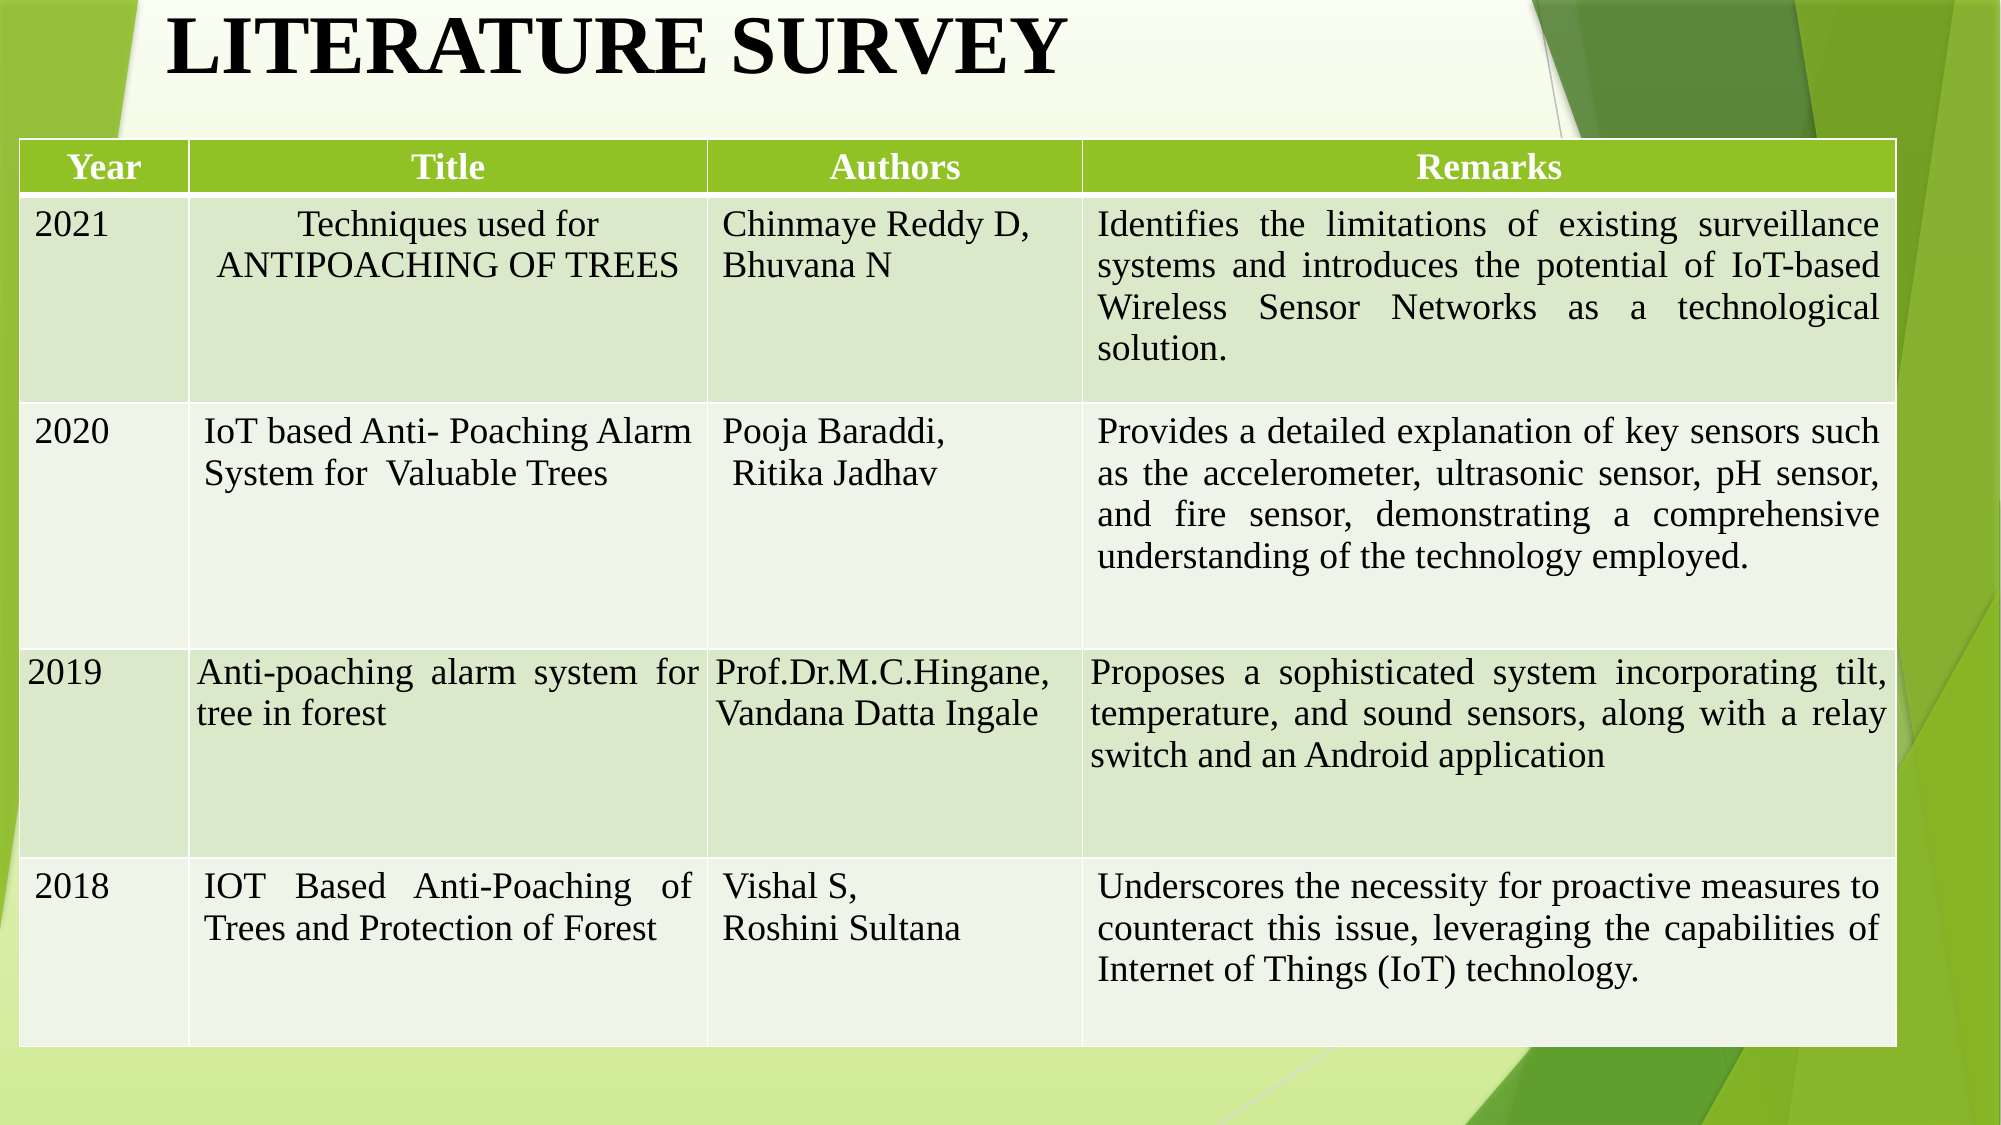

LITERATURE SURVEY
| Year | Title | Authors | Remarks |
| --- | --- | --- | --- |
| 2021 | Techniques used for ANTIPOACHING OF TREES | Chinmaye Reddy D, Bhuvana N | Identifies the limitations of existing surveillance systems and introduces the potential of IoT-based Wireless Sensor Networks as a technological solution. |
| 2020 | IoT based Anti- Poaching Alarm System for Valuable Trees | Pooja Baraddi, Ritika Jadhav | Provides a detailed explanation of key sensors such as the accelerometer, ultrasonic sensor, pH sensor, and fire sensor, demonstrating a comprehensive understanding of the technology employed. |
| 2019 | Anti-poaching alarm system for tree in forest | Prof.Dr.M.C.Hingane, Vandana Datta Ingale | Proposes a sophisticated system incorporating tilt, temperature, and sound sensors, along with a relay switch and an Android application |
| 2018 | IOT Based Anti-Poaching of Trees and Protection of Forest | Vishal S, Roshini Sultana | Underscores the necessity for proactive measures to counteract this issue, leveraging the capabilities of Internet of Things (IoT) technology. |